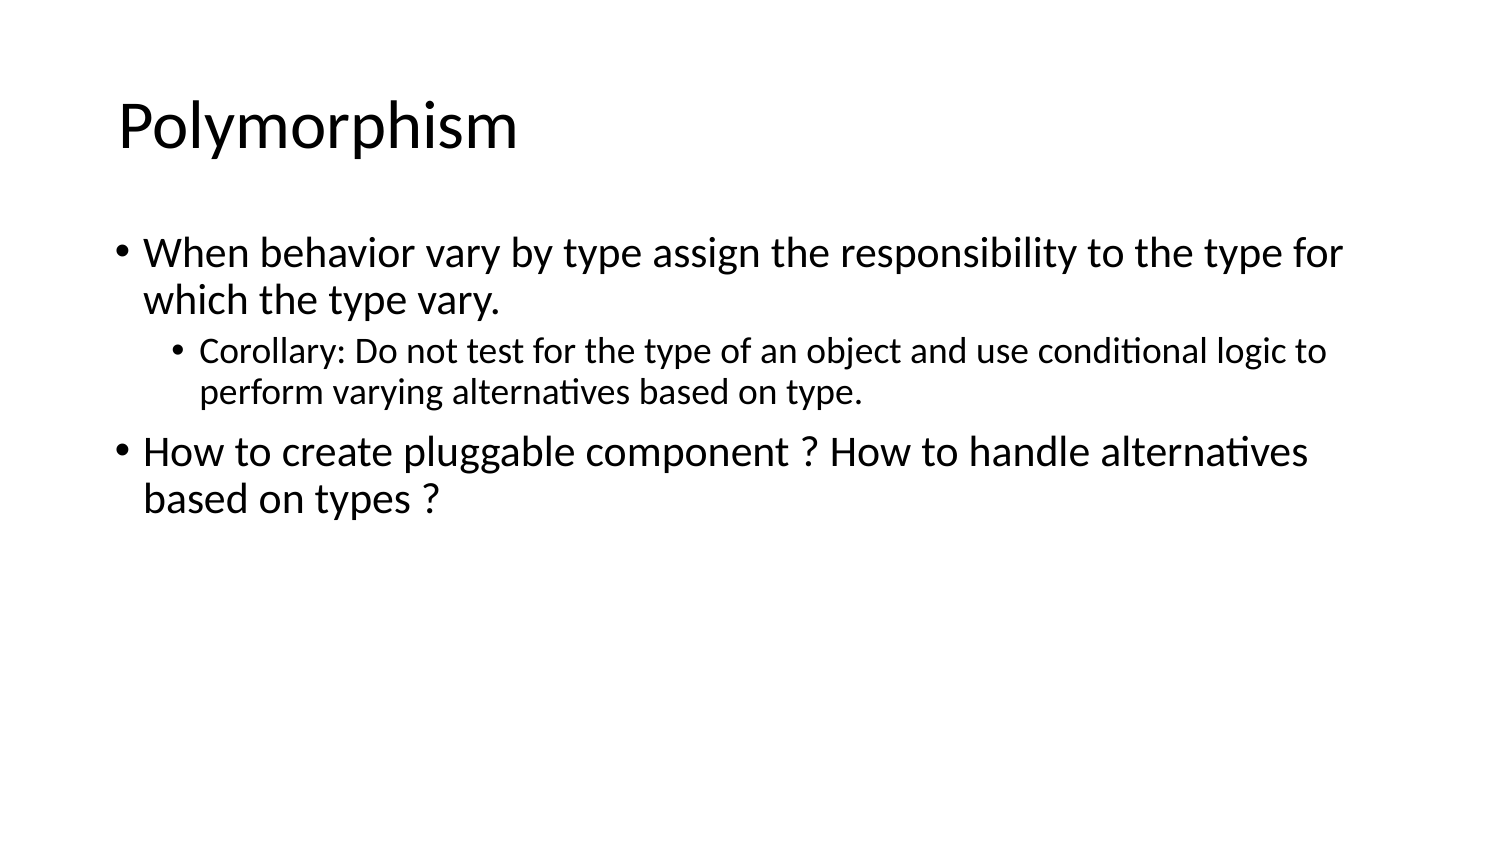

# Polymorphism
When behavior vary by type assign the responsibility to the type for which the type vary.
Corollary: Do not test for the type of an object and use conditional logic to perform varying alternatives based on type.
How to create pluggable component ? How to handle alternatives based on types ?